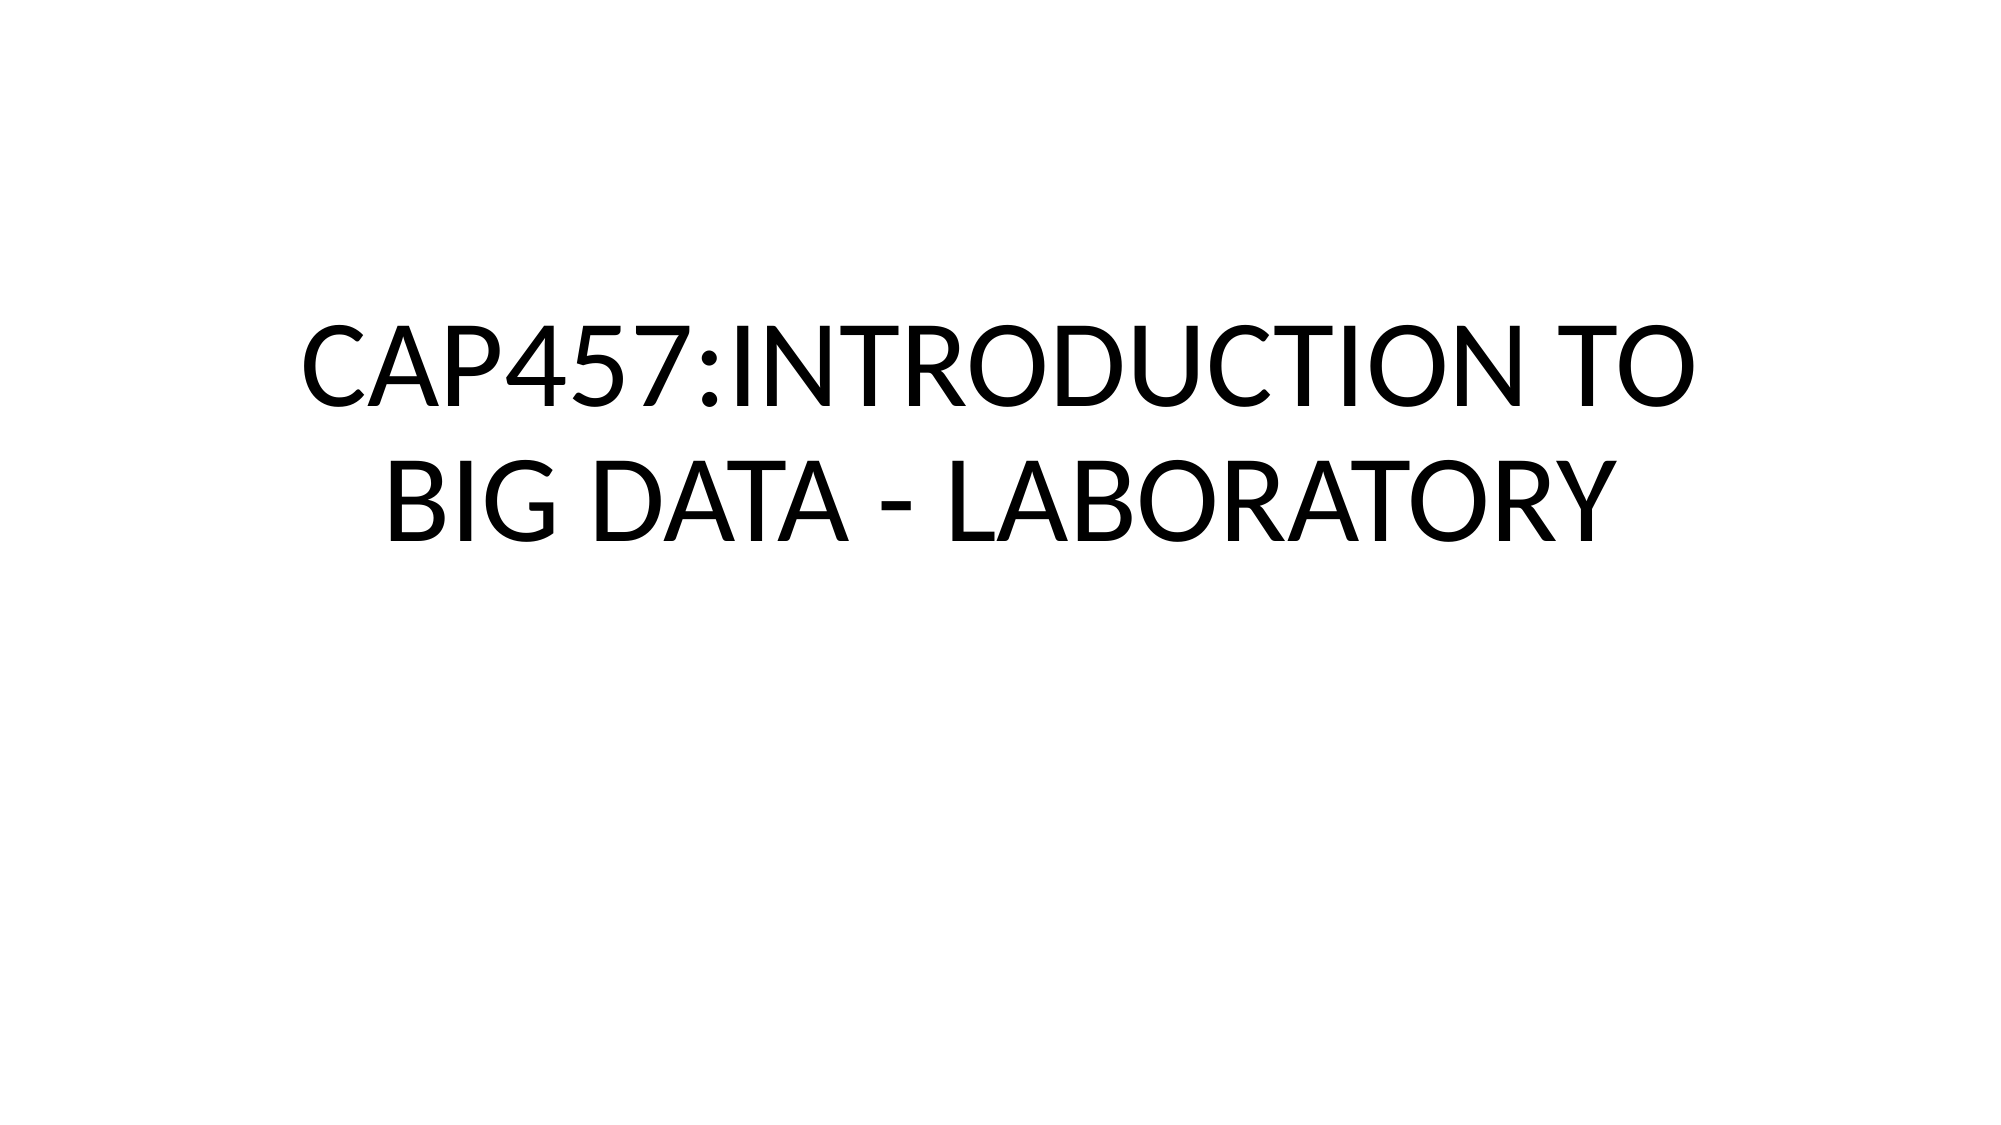

# CAP457:INTRODUCTION TO BIG DATA - LABORATORY